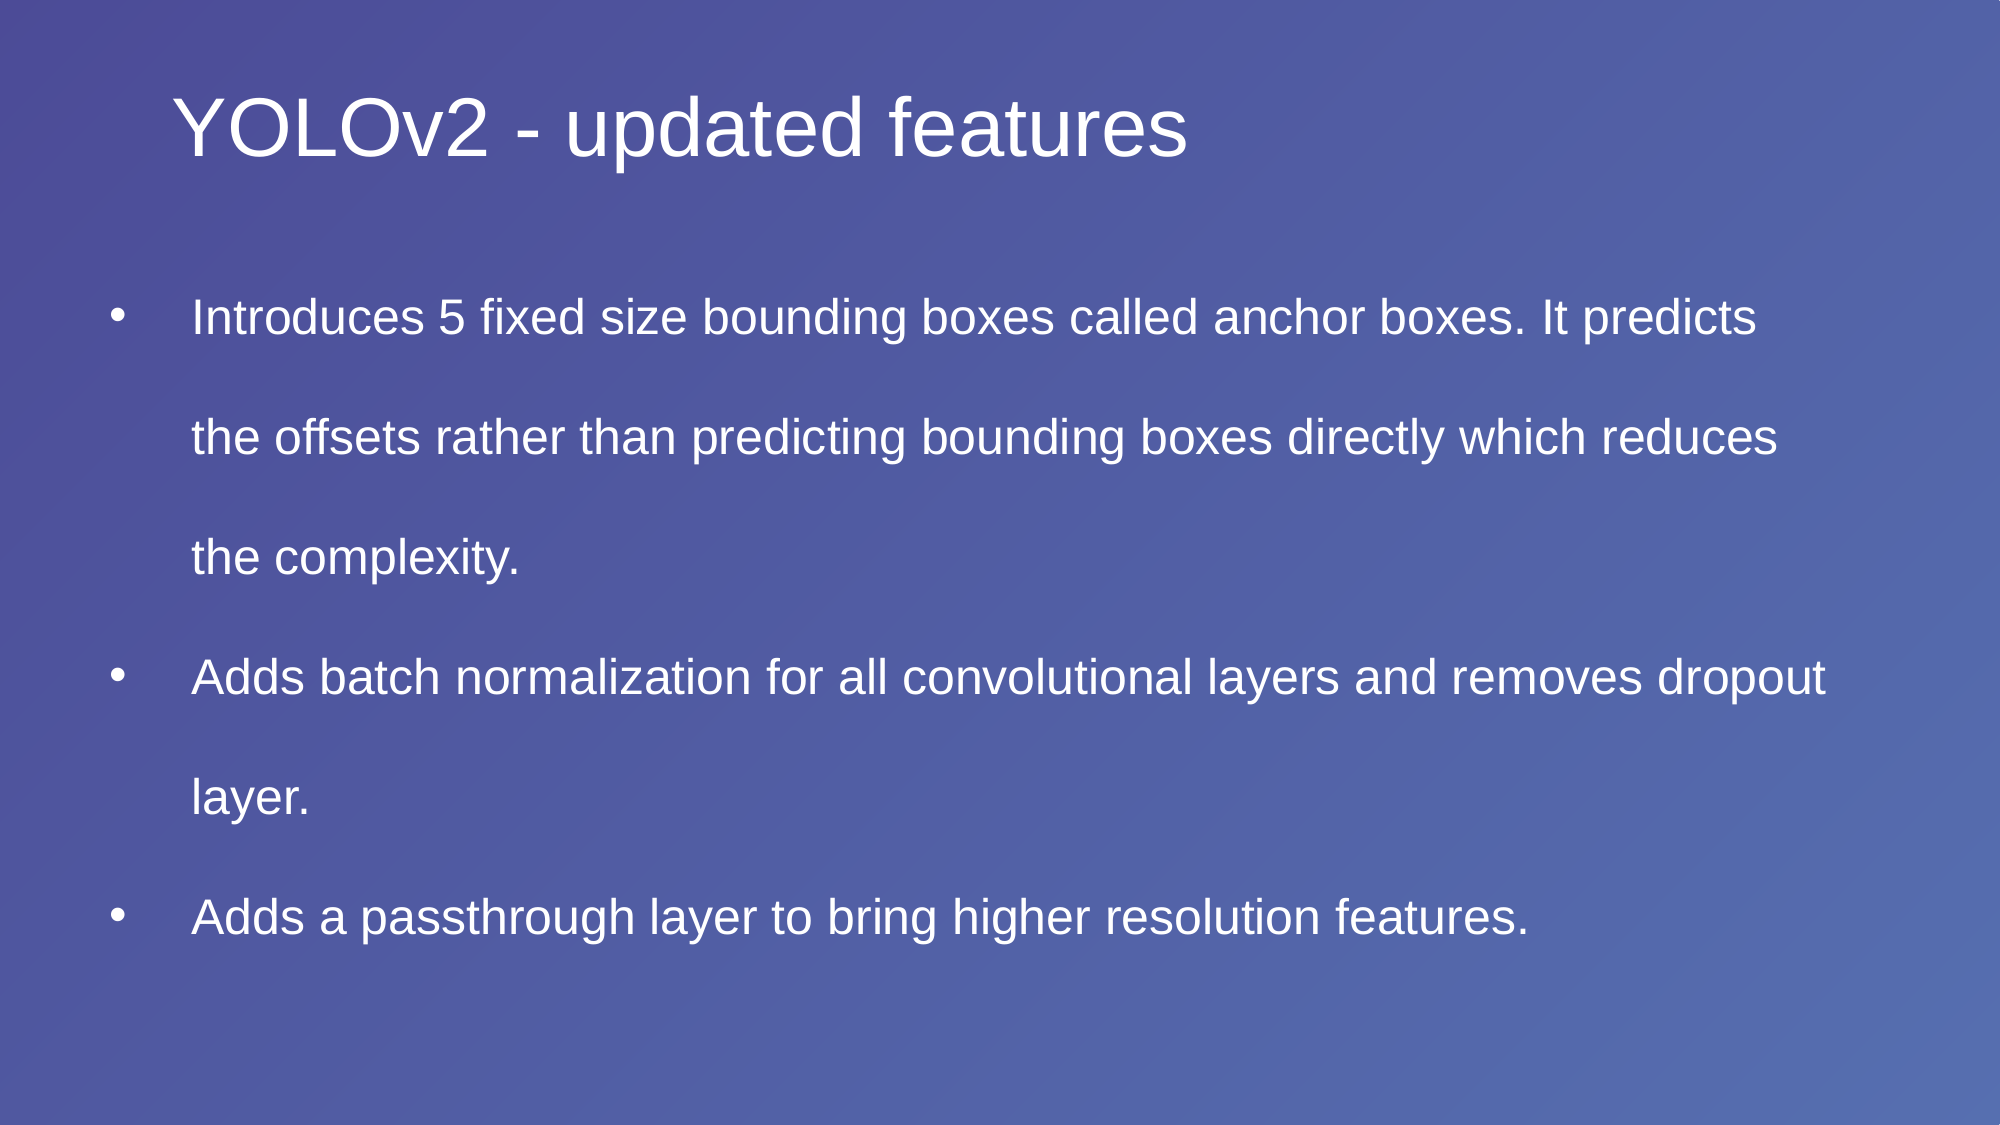

YOLOv2 - updated features
Introduces 5 fixed size bounding boxes called anchor boxes. It predicts the offsets rather than predicting bounding boxes directly which reduces the complexity.
Adds batch normalization for all convolutional layers and removes dropout layer.
Adds a passthrough layer to bring higher resolution features.
17